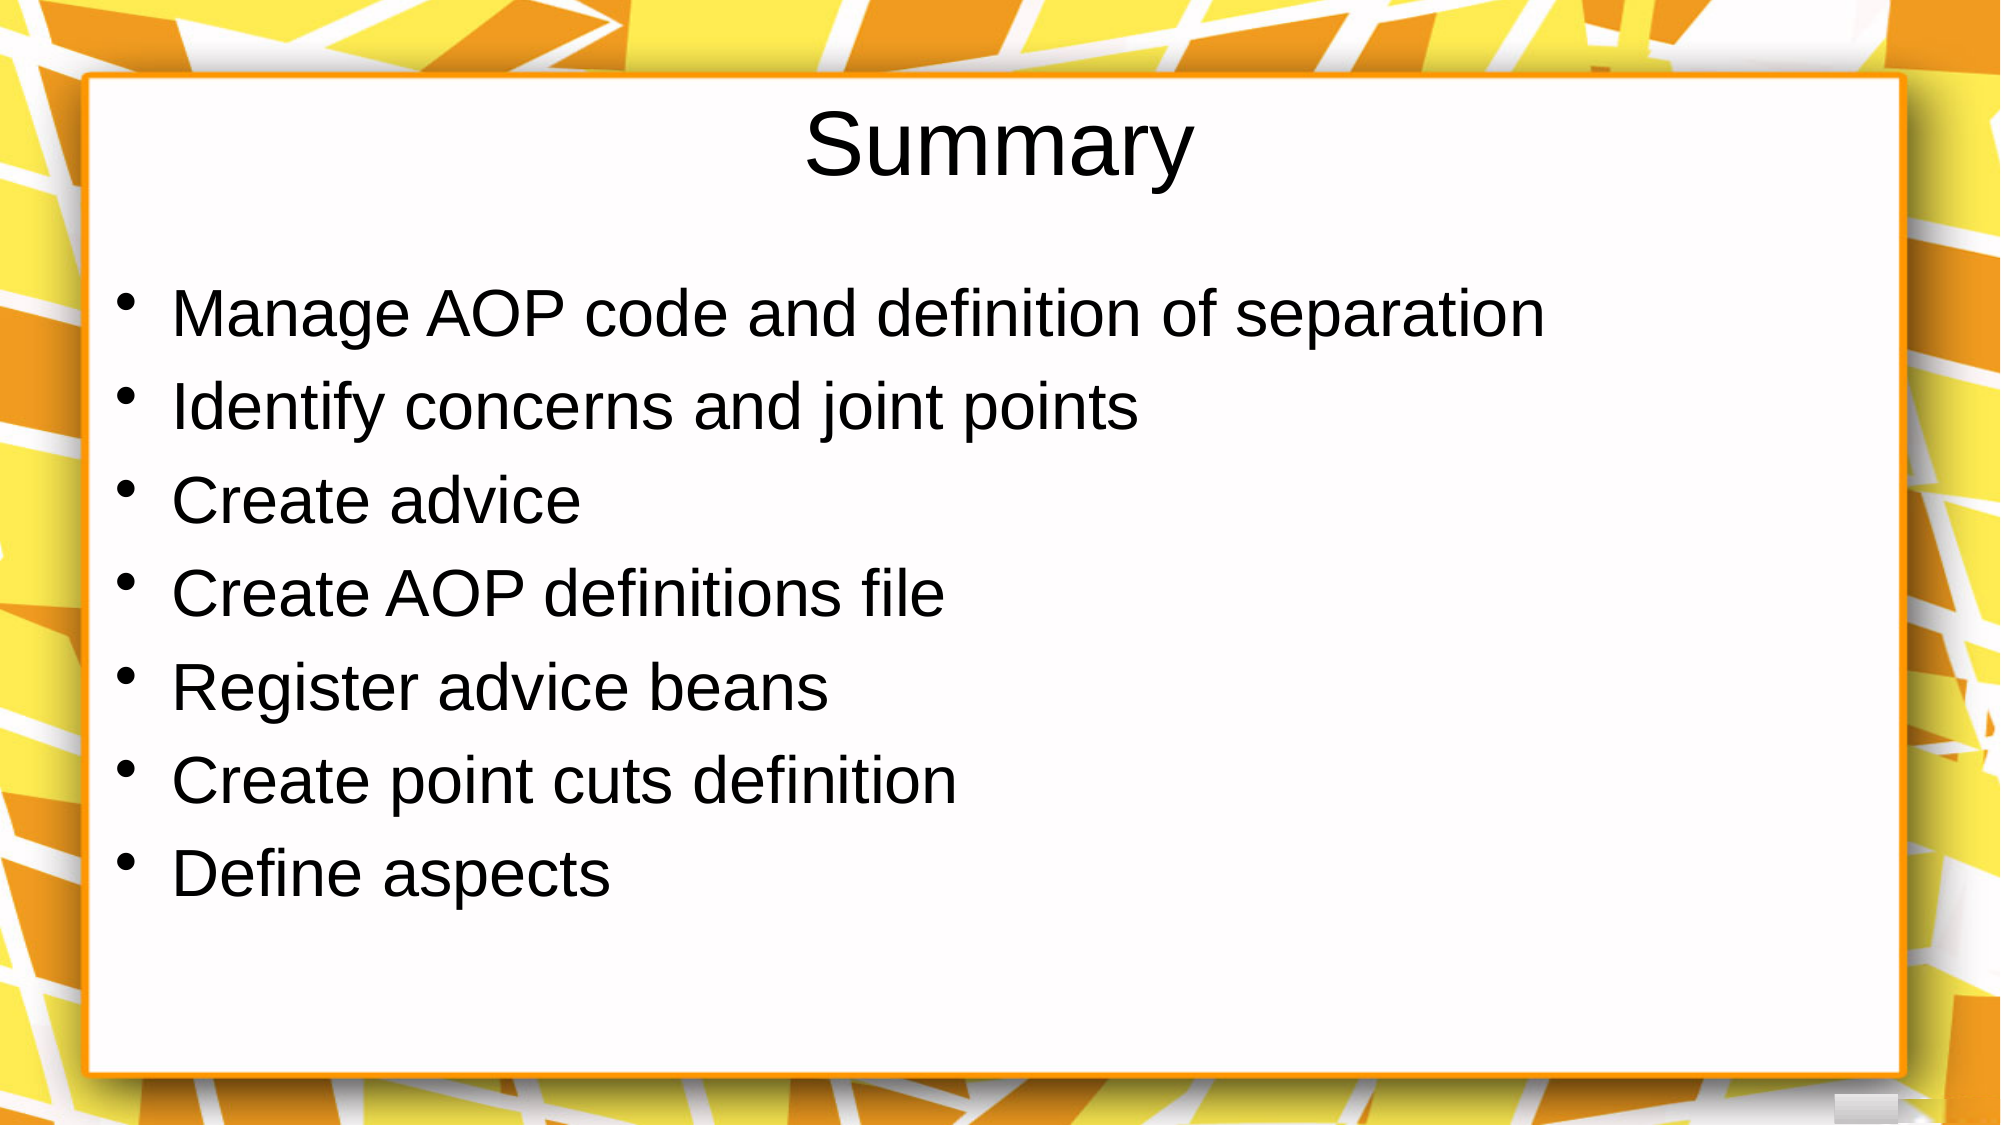

# Summary
Manage AOP code and definition of separation
Identify concerns and joint points
Create advice
Create AOP definitions file
Register advice beans
Create point cuts definition
Define aspects